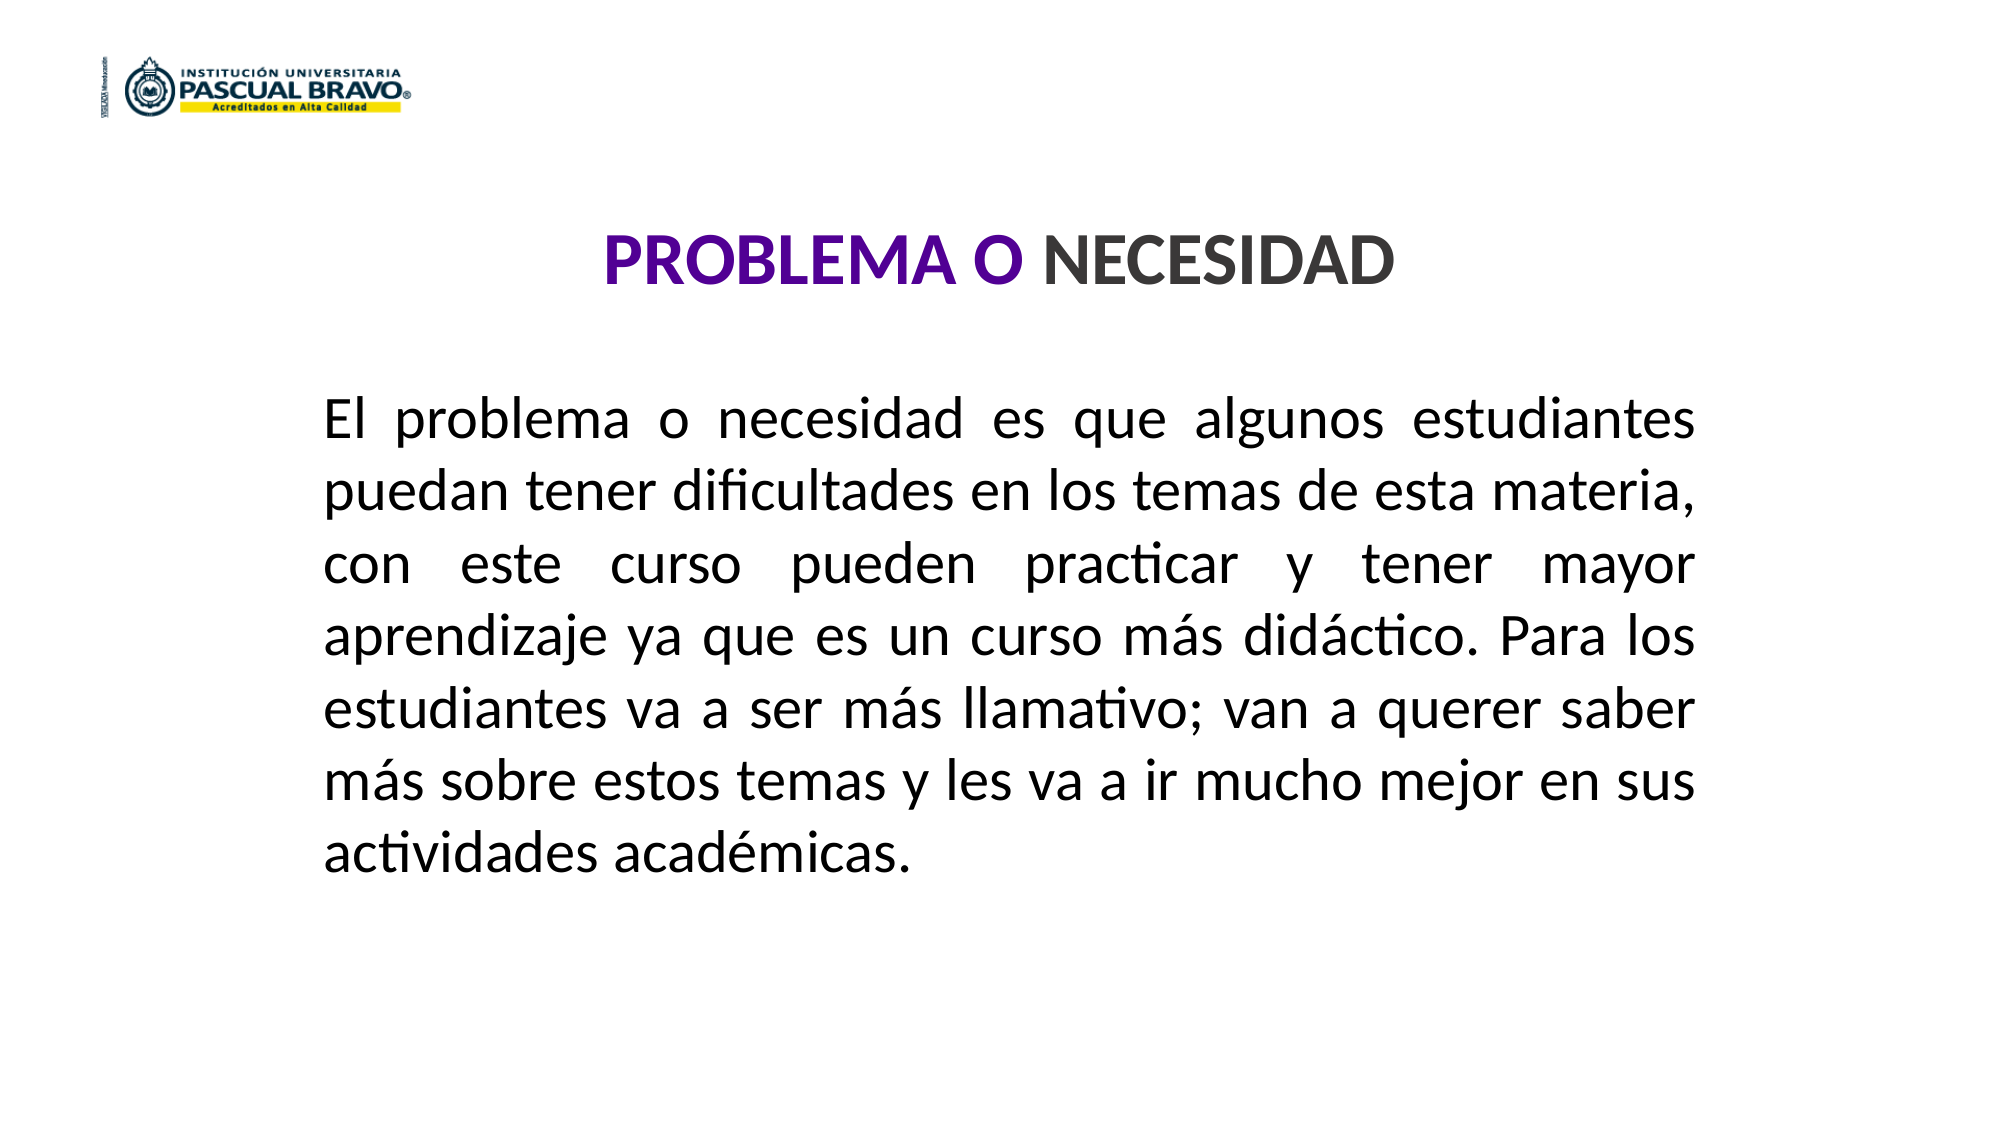

PROBLEMA O NECESIDAD
El problema o necesidad es que algunos estudiantes puedan tener dificultades en los temas de esta materia, con este curso pueden practicar y tener mayor aprendizaje ya que es un curso más didáctico. Para los estudiantes va a ser más llamativo; van a querer saber más sobre estos temas y les va a ir mucho mejor en sus actividades académicas.